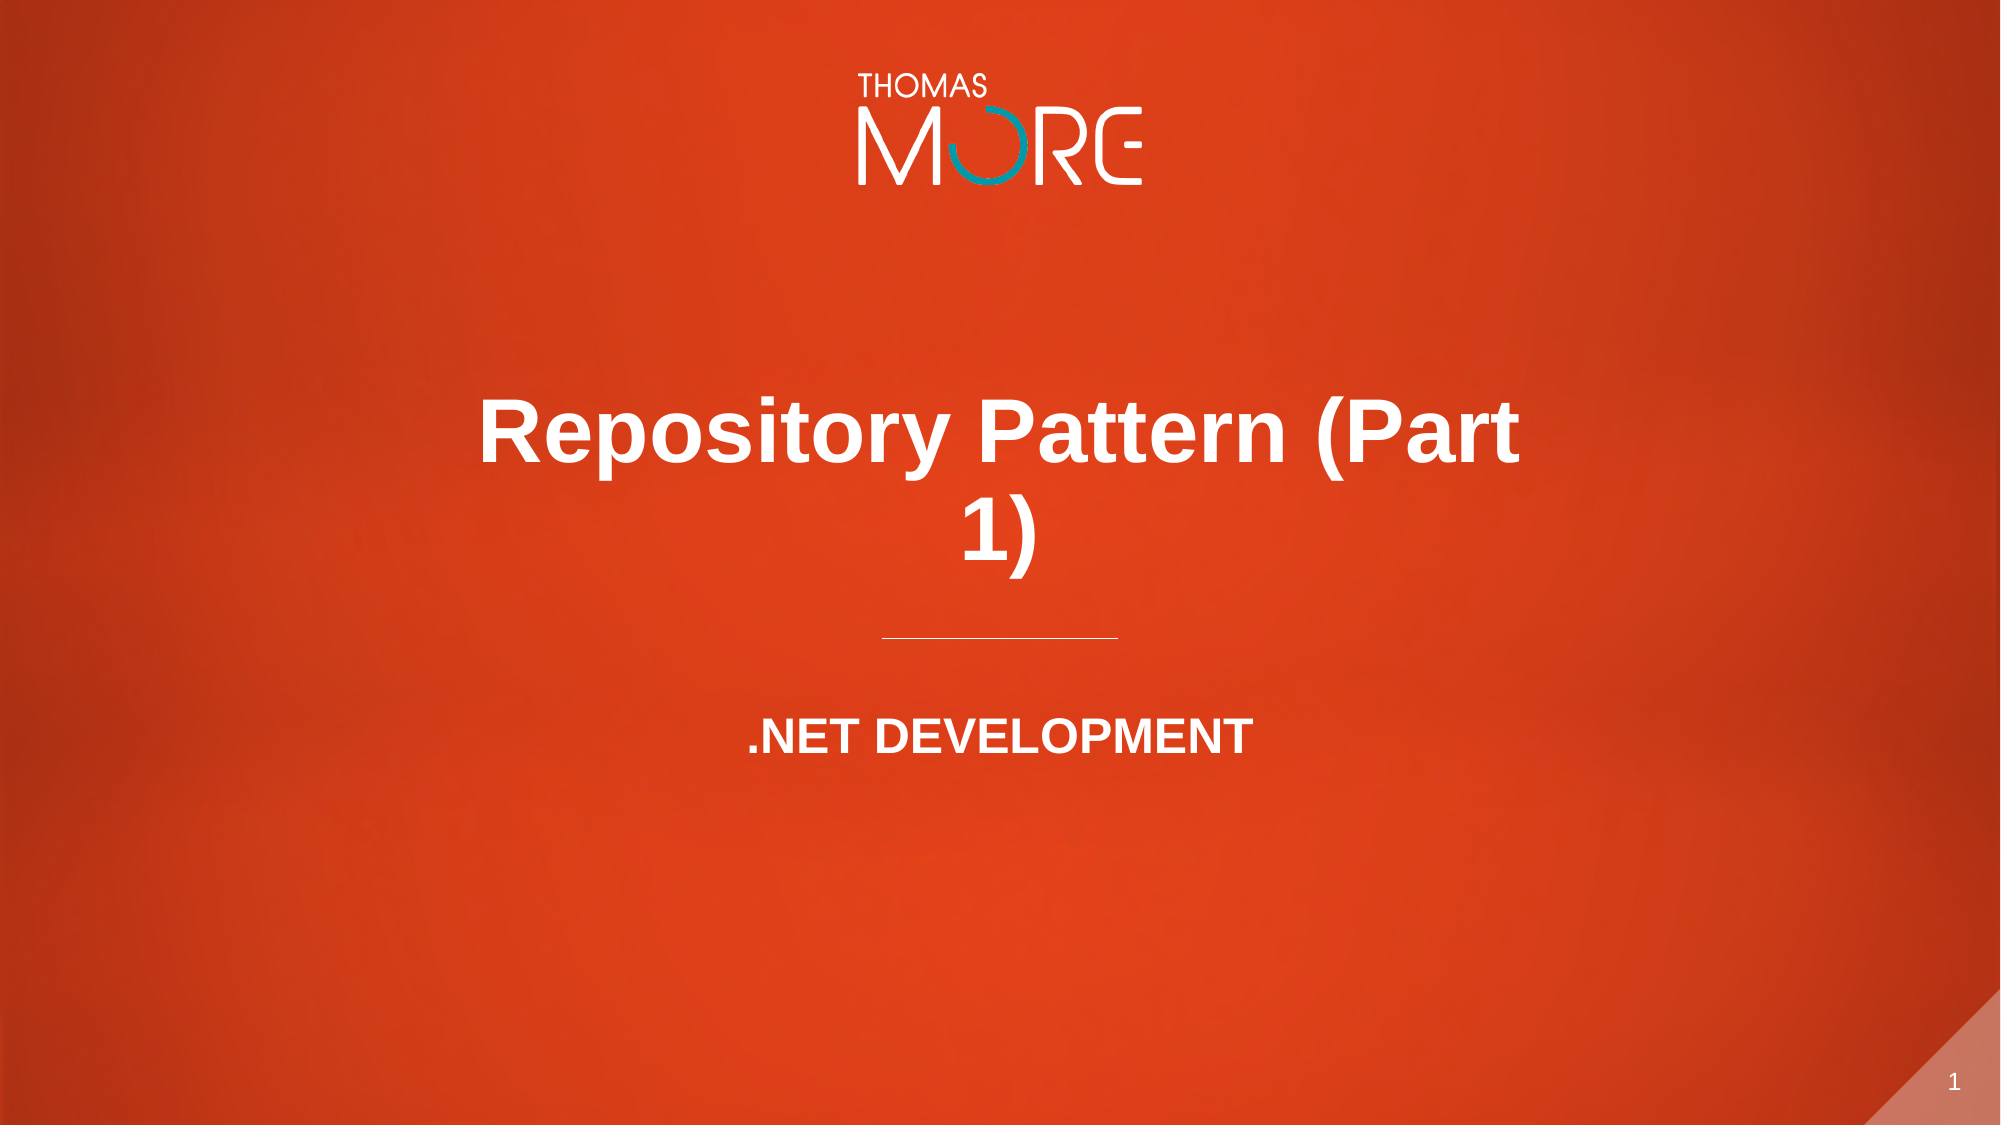

# Repository Pattern (Part 1)
.NET Development
1